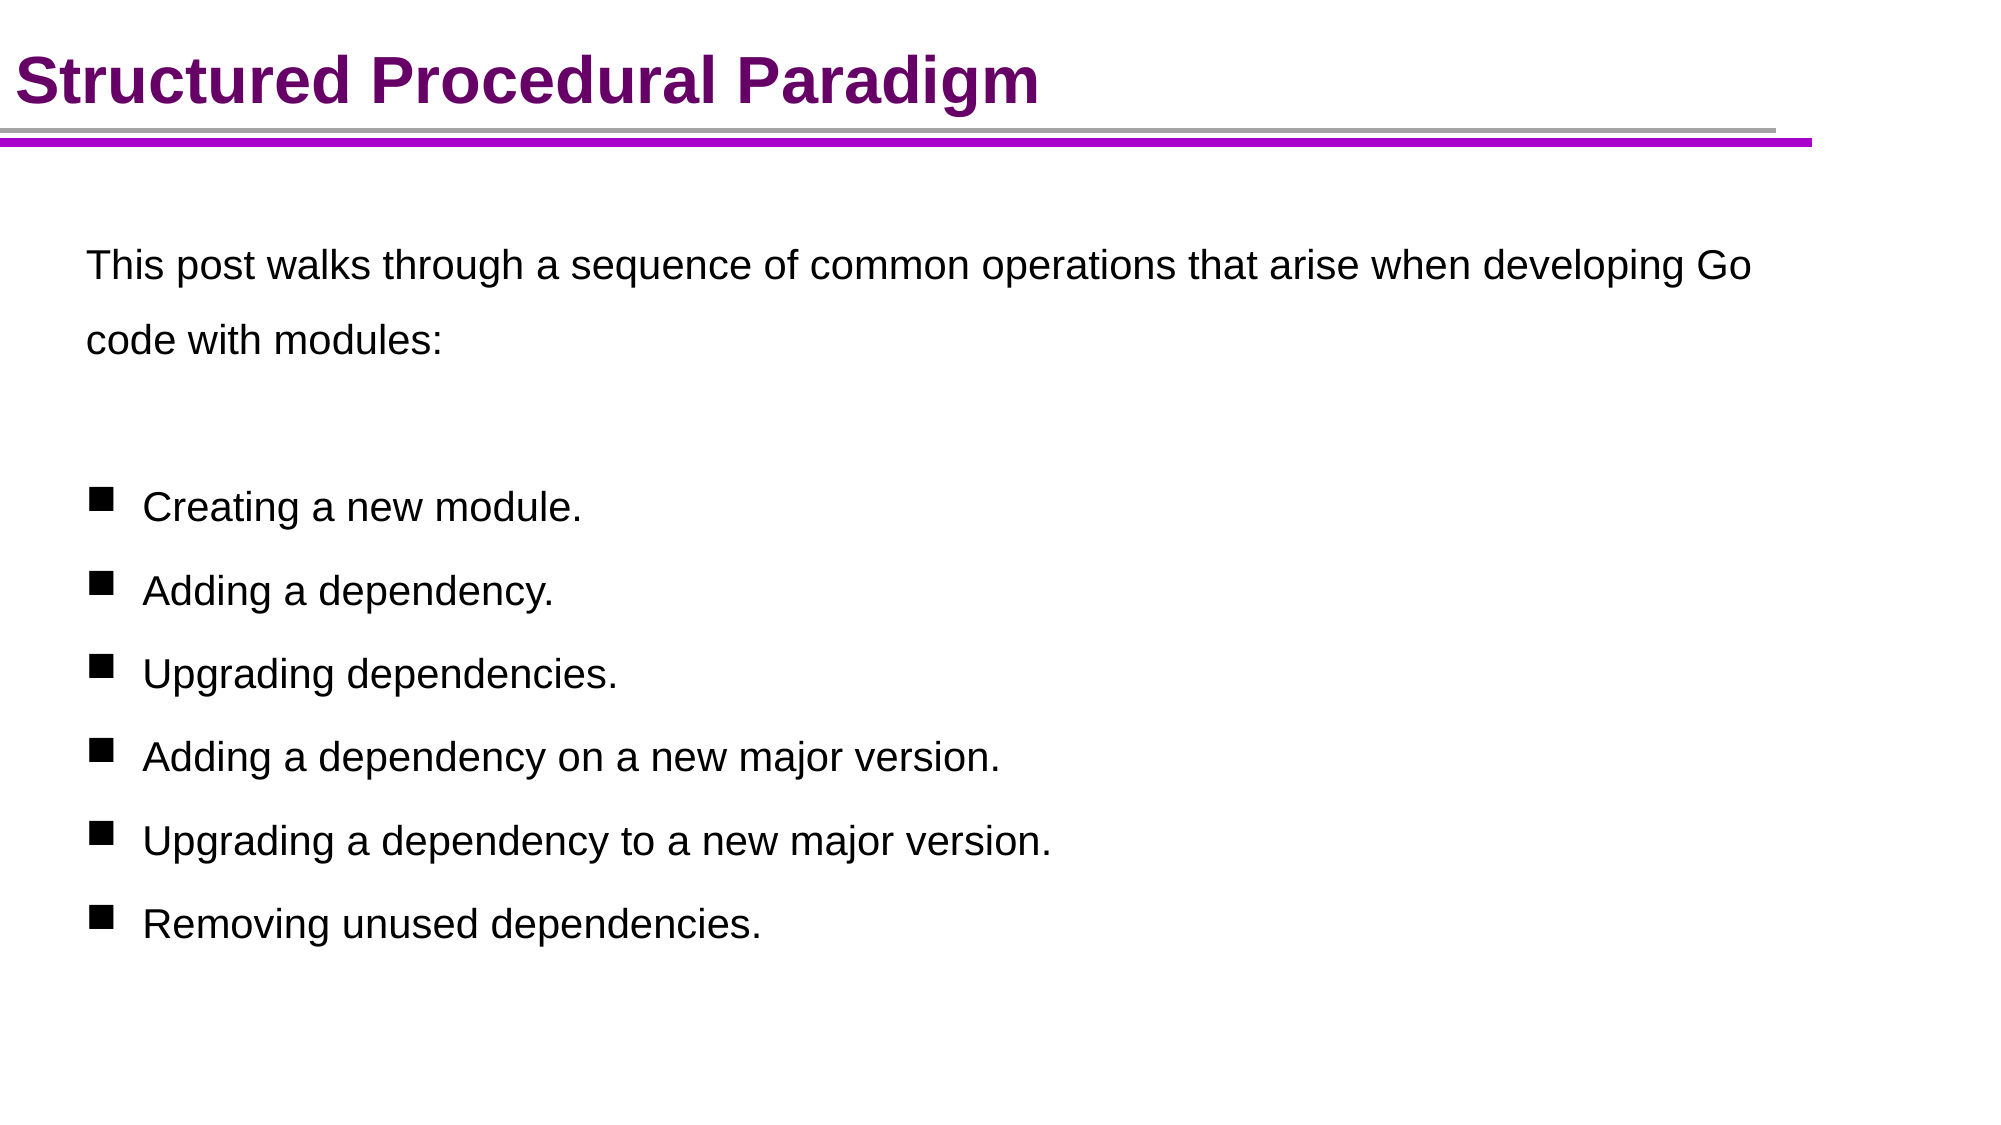

# Structured Procedural Paradigm
This post walks through a sequence of common operations that arise when developing Go code with modules:

Creating a new module.
Adding a dependency.
Upgrading dependencies.
Adding a dependency on a new major version.
Upgrading a dependency to a new major version.
Removing unused dependencies.